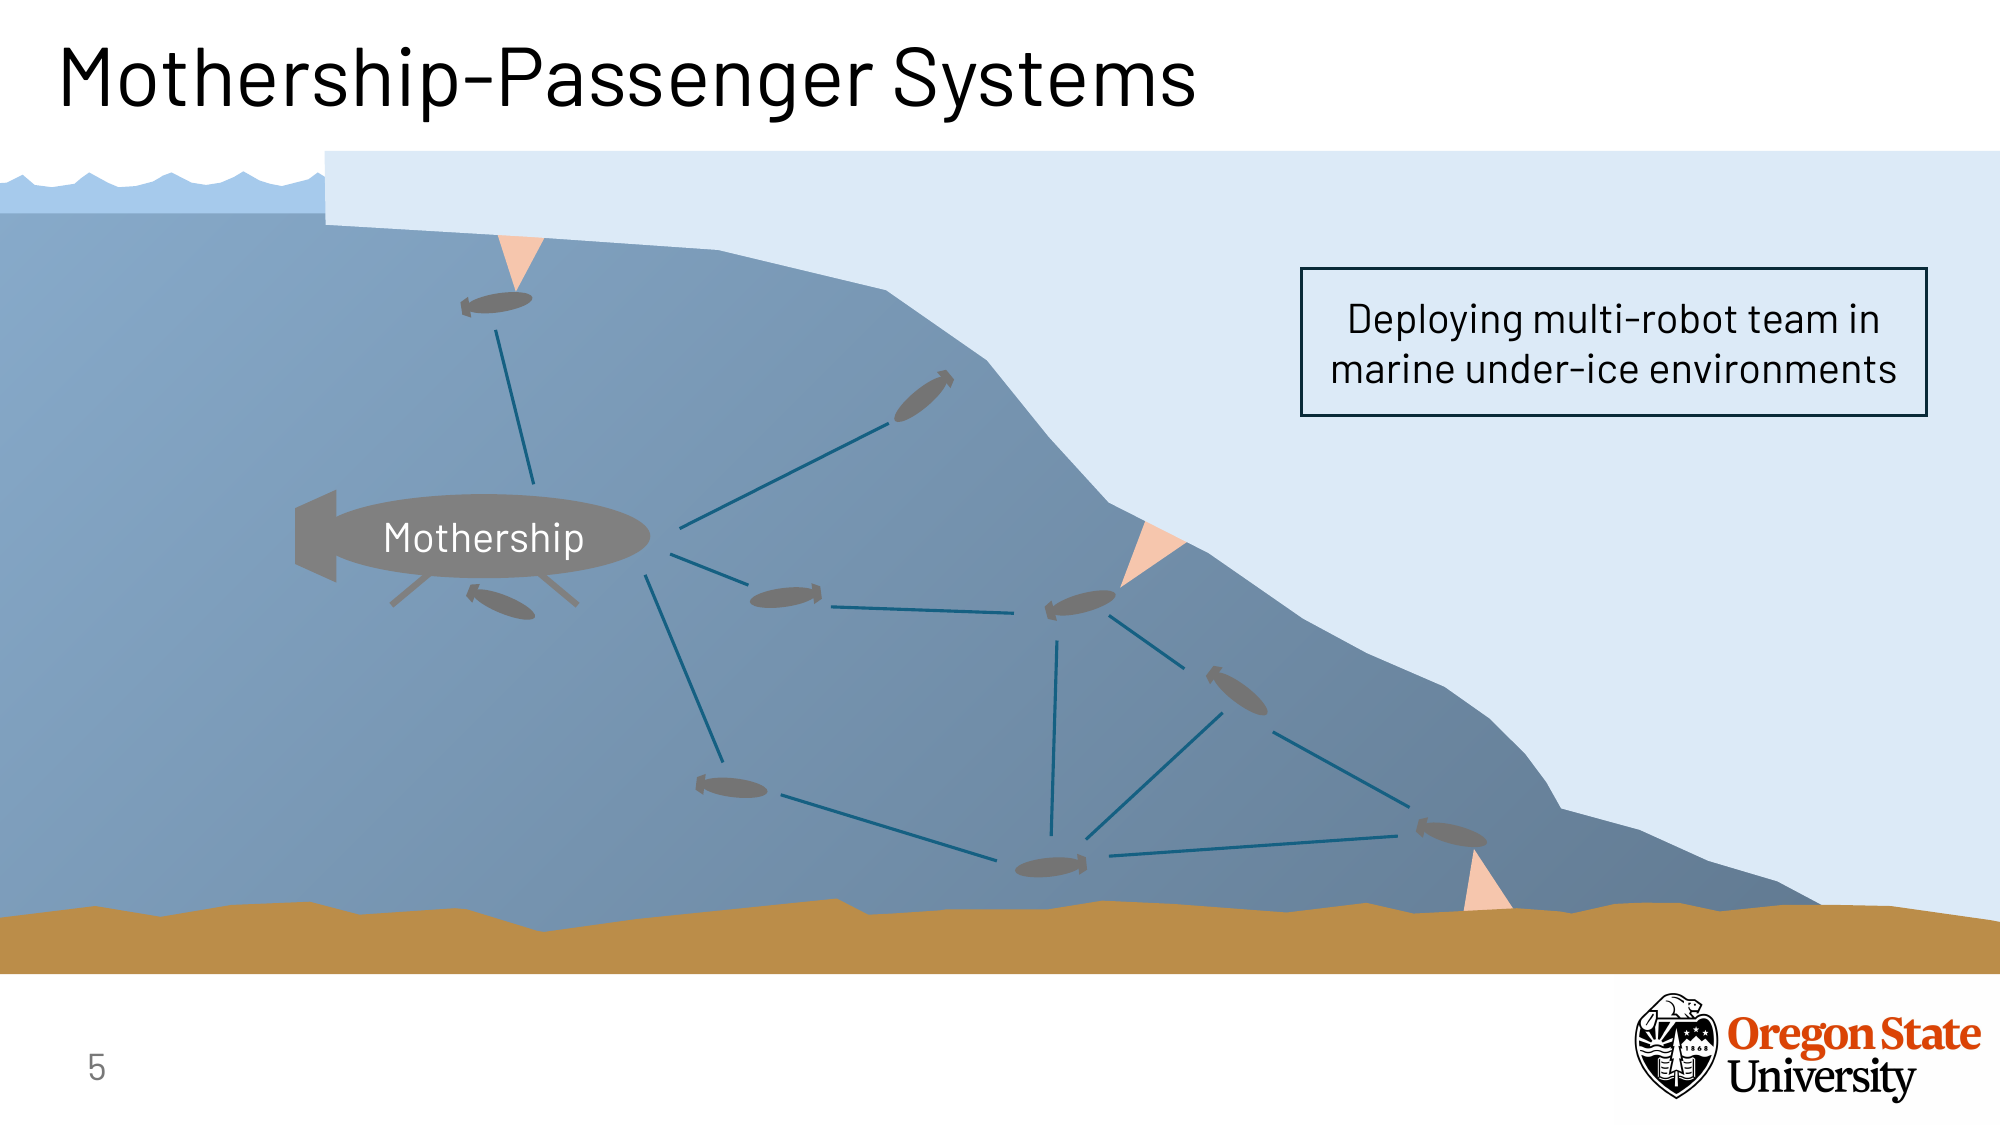

# Mothership-Passenger Systems

Deploying multi-robot team in marine under-ice environments

Mothership

5